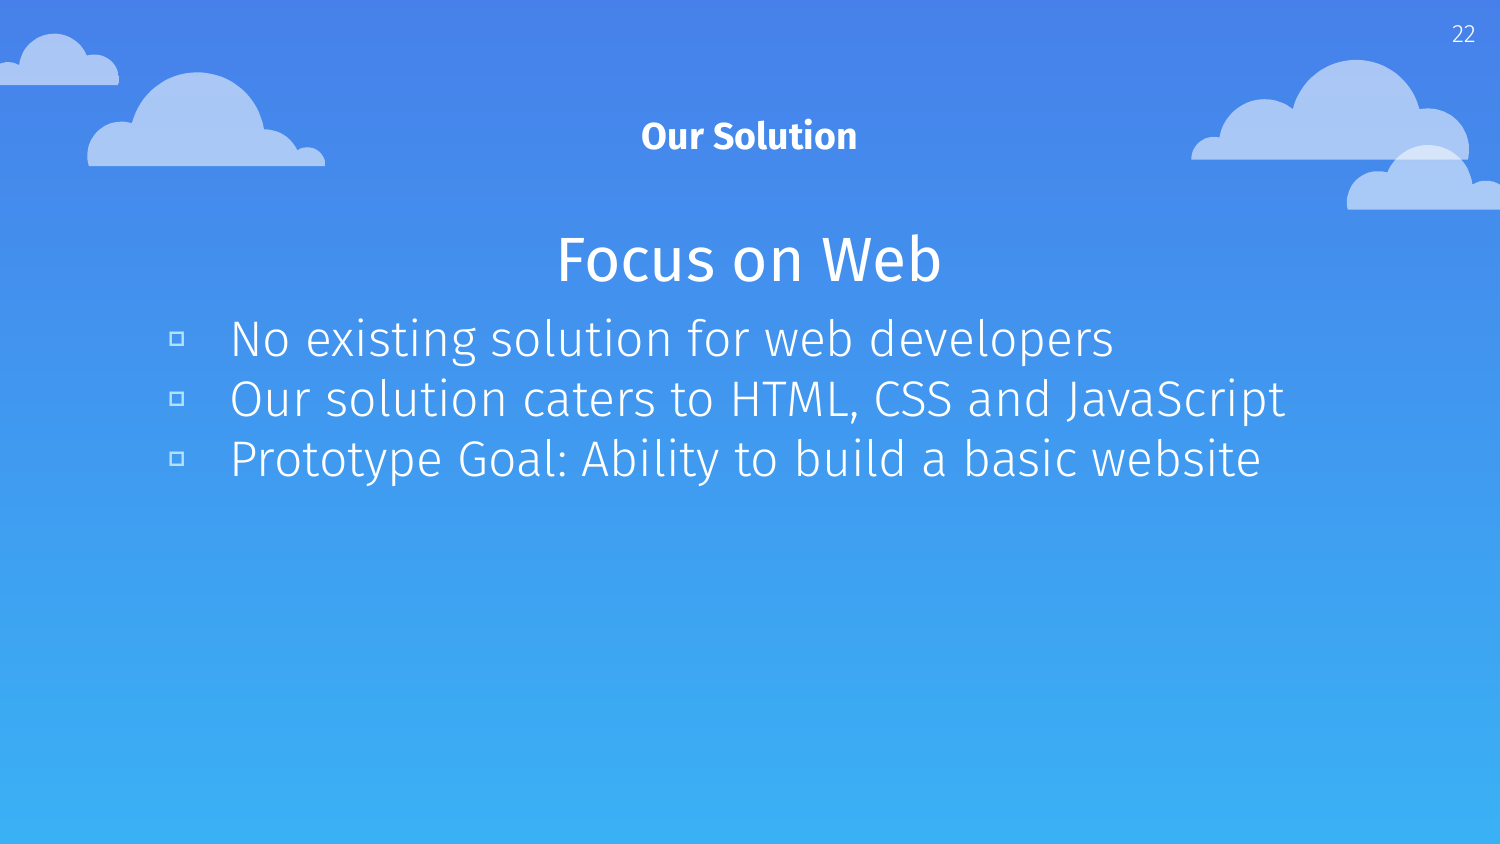

22
Our Solution
Focus on Web
No existing solution for web developers
Our solution caters to HTML, CSS and JavaScript
Prototype Goal: Ability to build a basic website